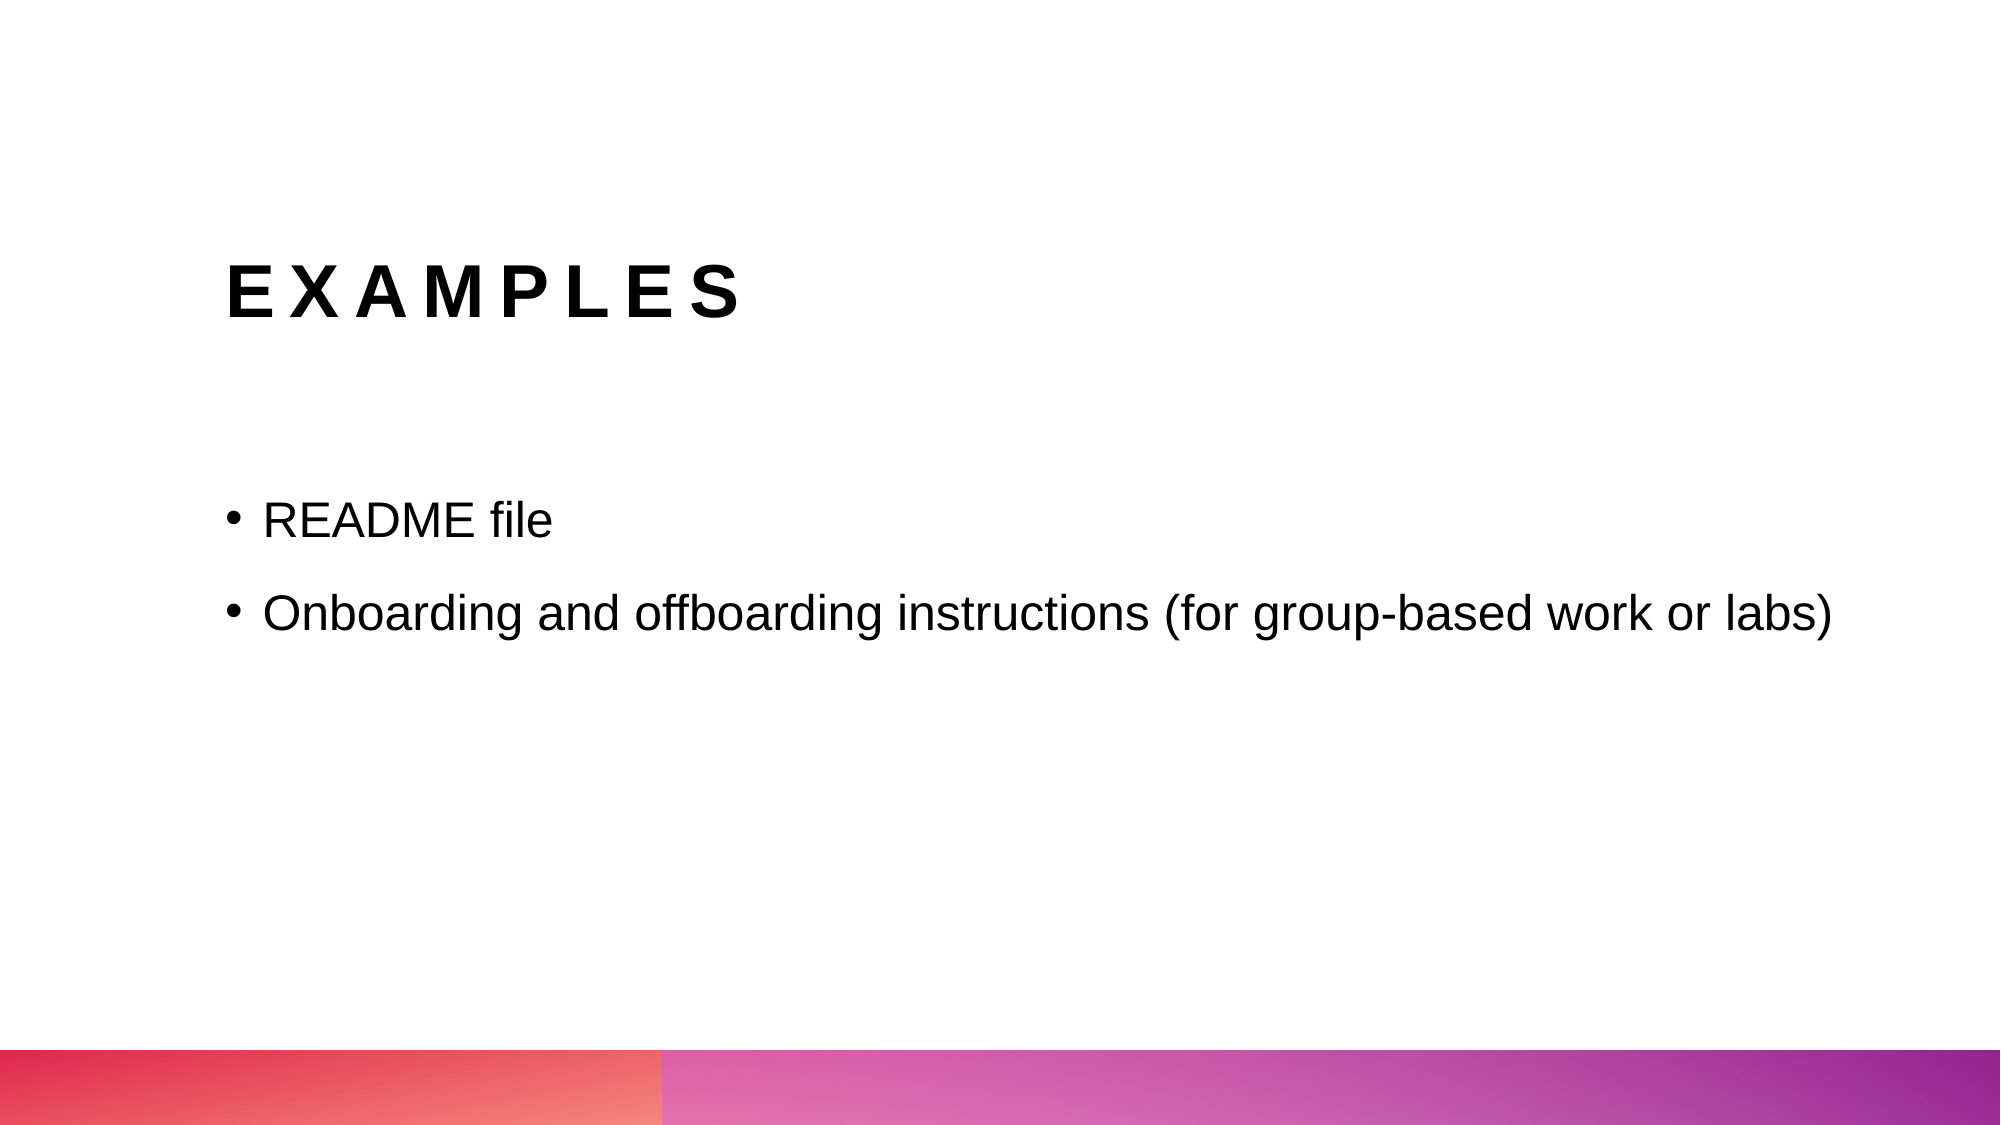

# Examples
README file
Onboarding and offboarding instructions (for group-based work or labs)